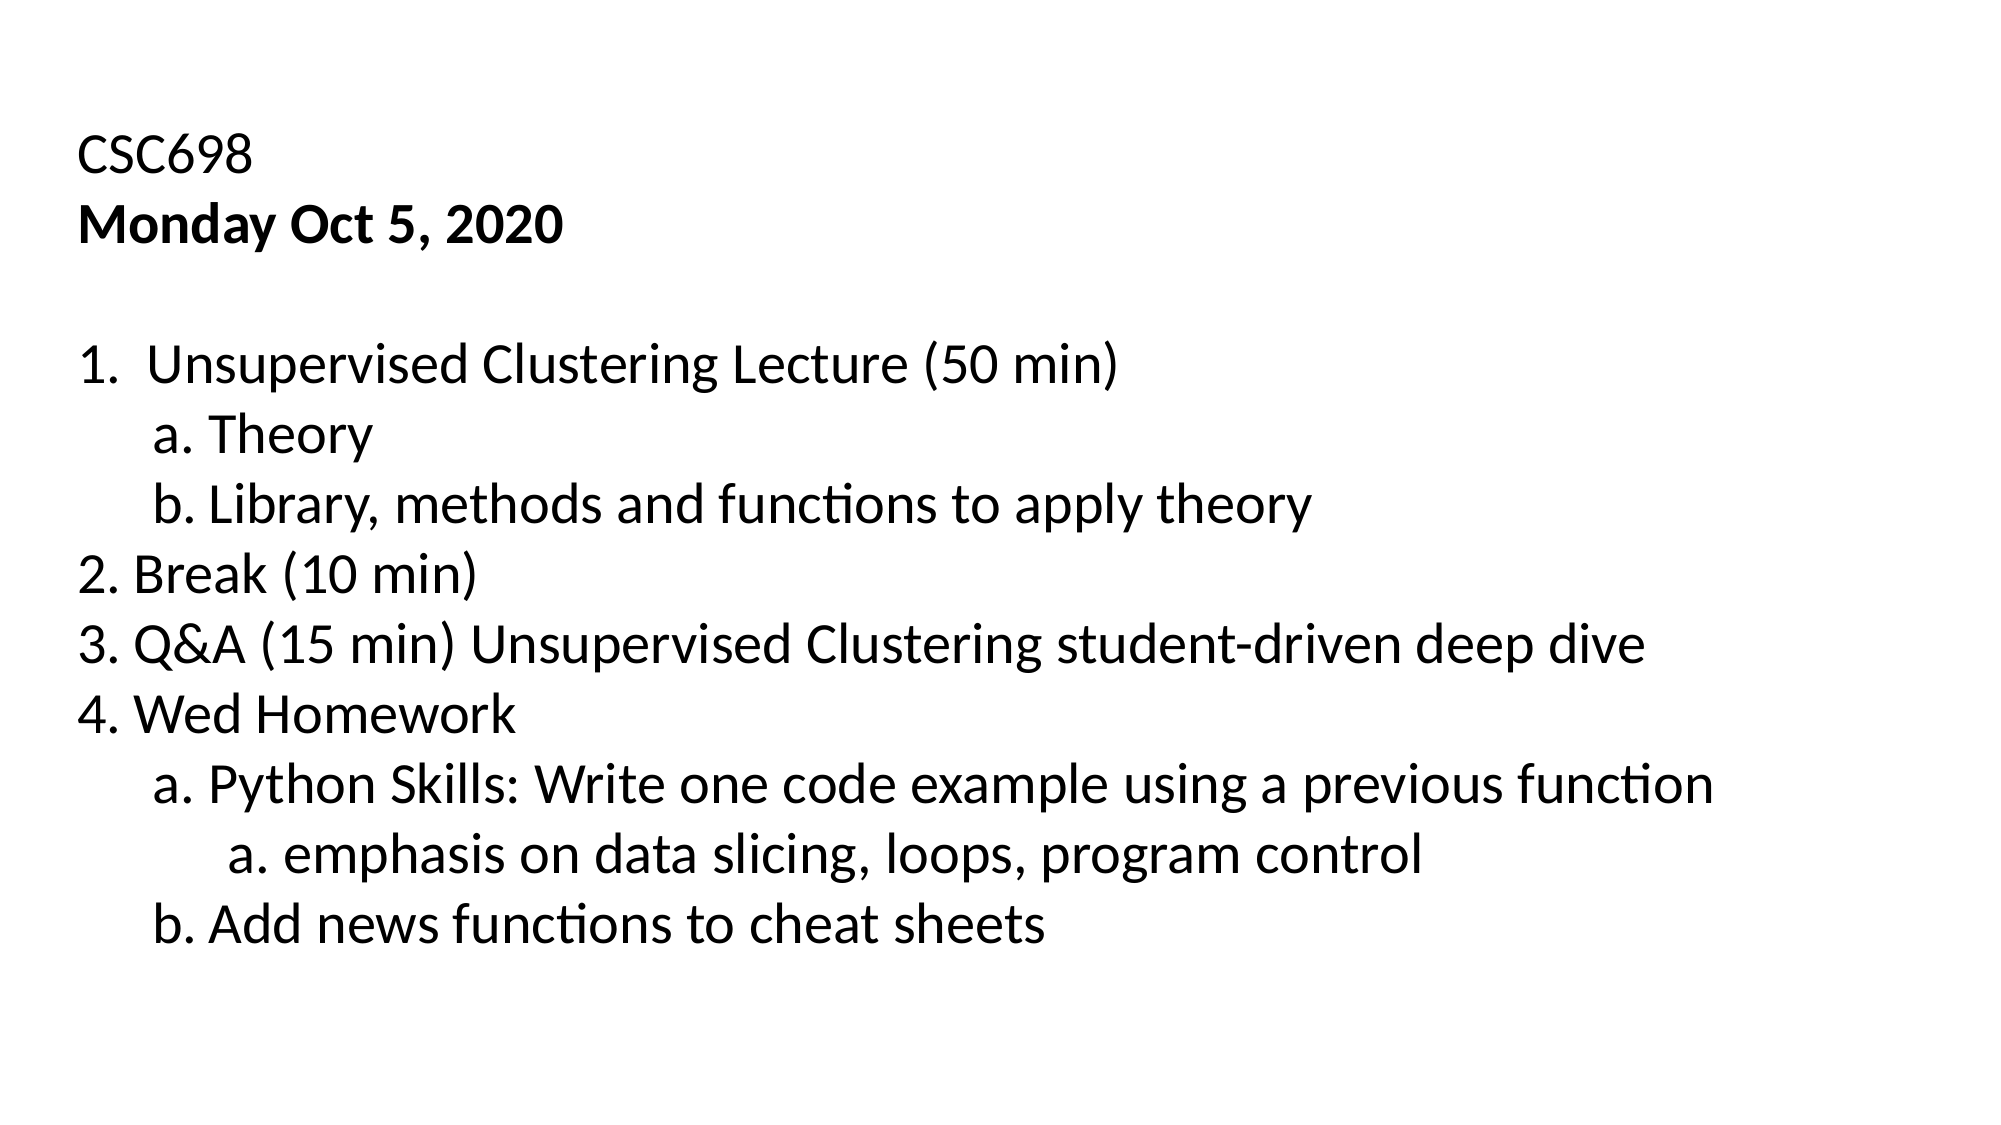

CSC698
Monday Oct 5, 2020

 Unsupervised Clustering Lecture (50 min)
Theory
Library, methods and functions to apply theory
Break (10 min)
Q&A (15 min) Unsupervised Clustering student-driven deep dive
Wed Homework
Python Skills: Write one code example using a previous function
emphasis on data slicing, loops, program control
Add news functions to cheat sheets